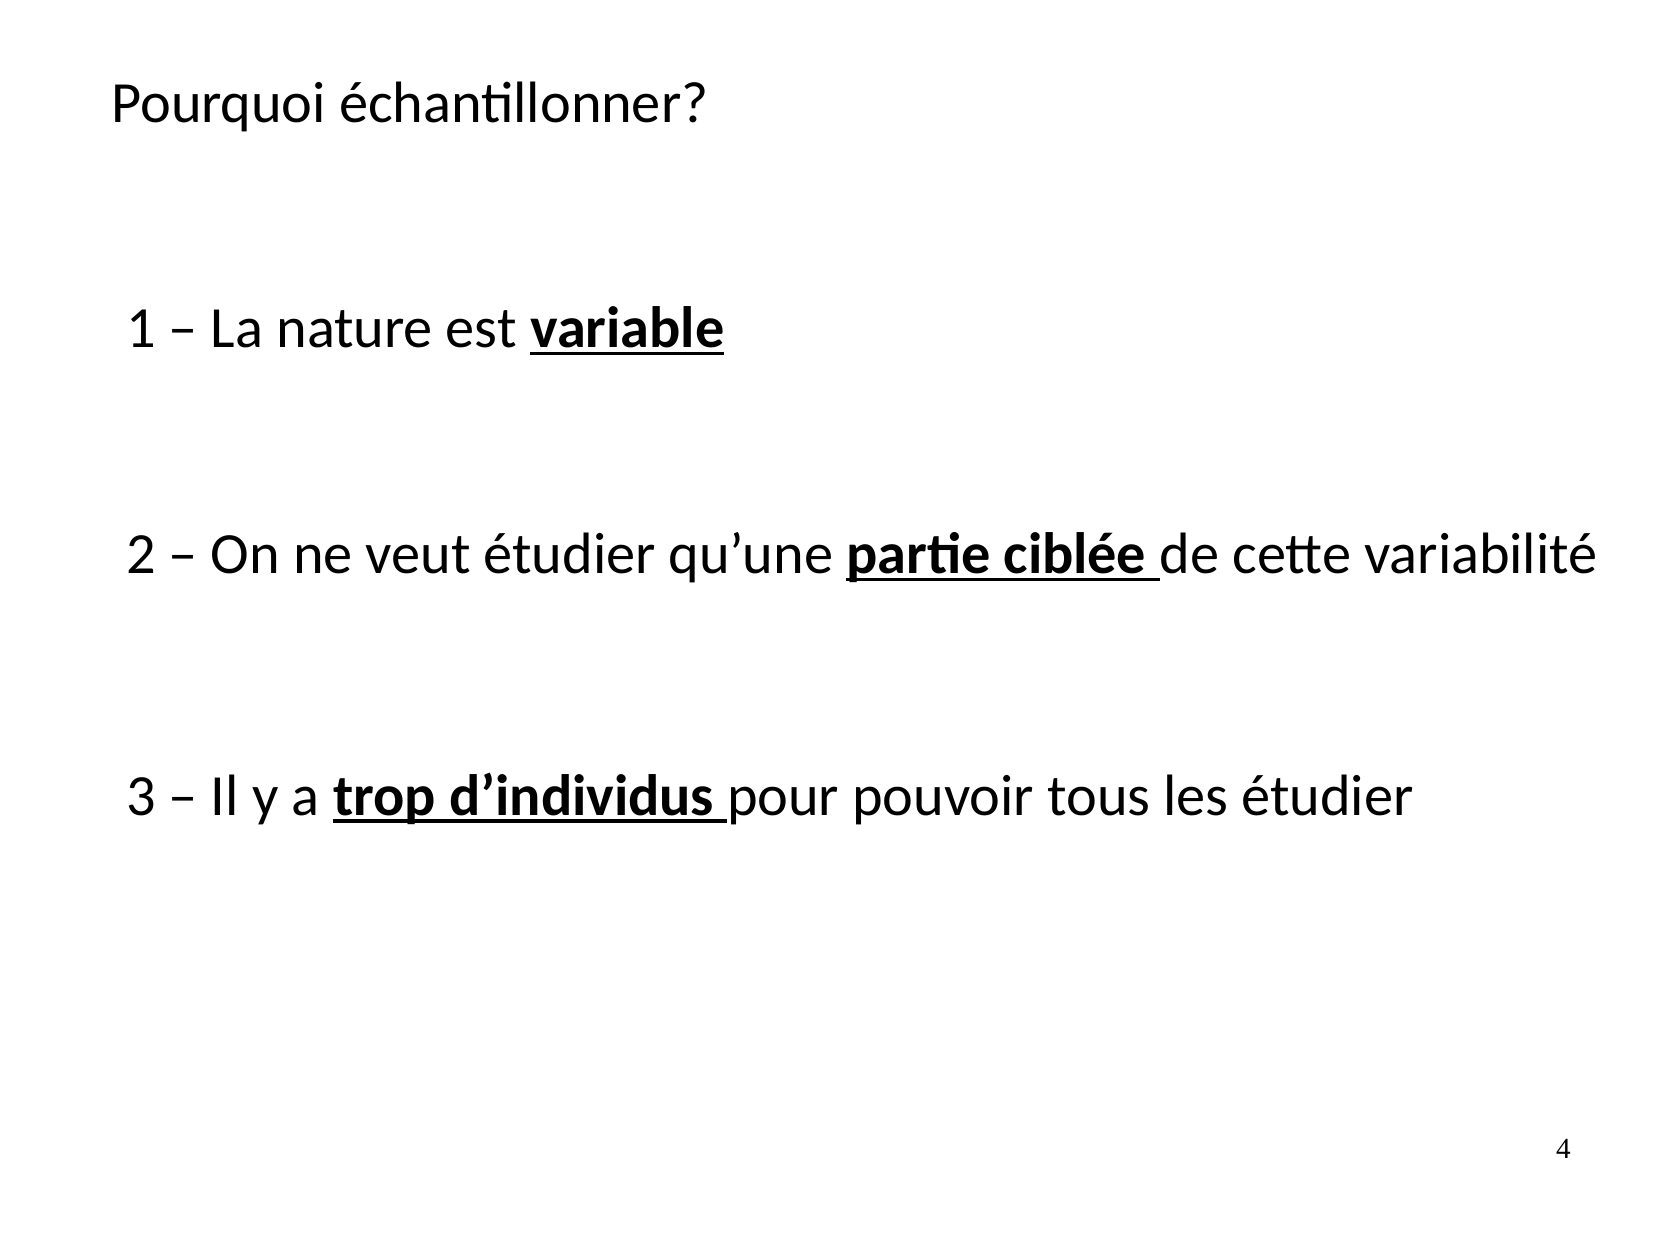

Pourquoi échantillonner?
1 – La nature est variable
2 – On ne veut étudier qu’une partie ciblée de cette variabilité
3 – Il y a trop d’individus pour pouvoir tous les étudier
4